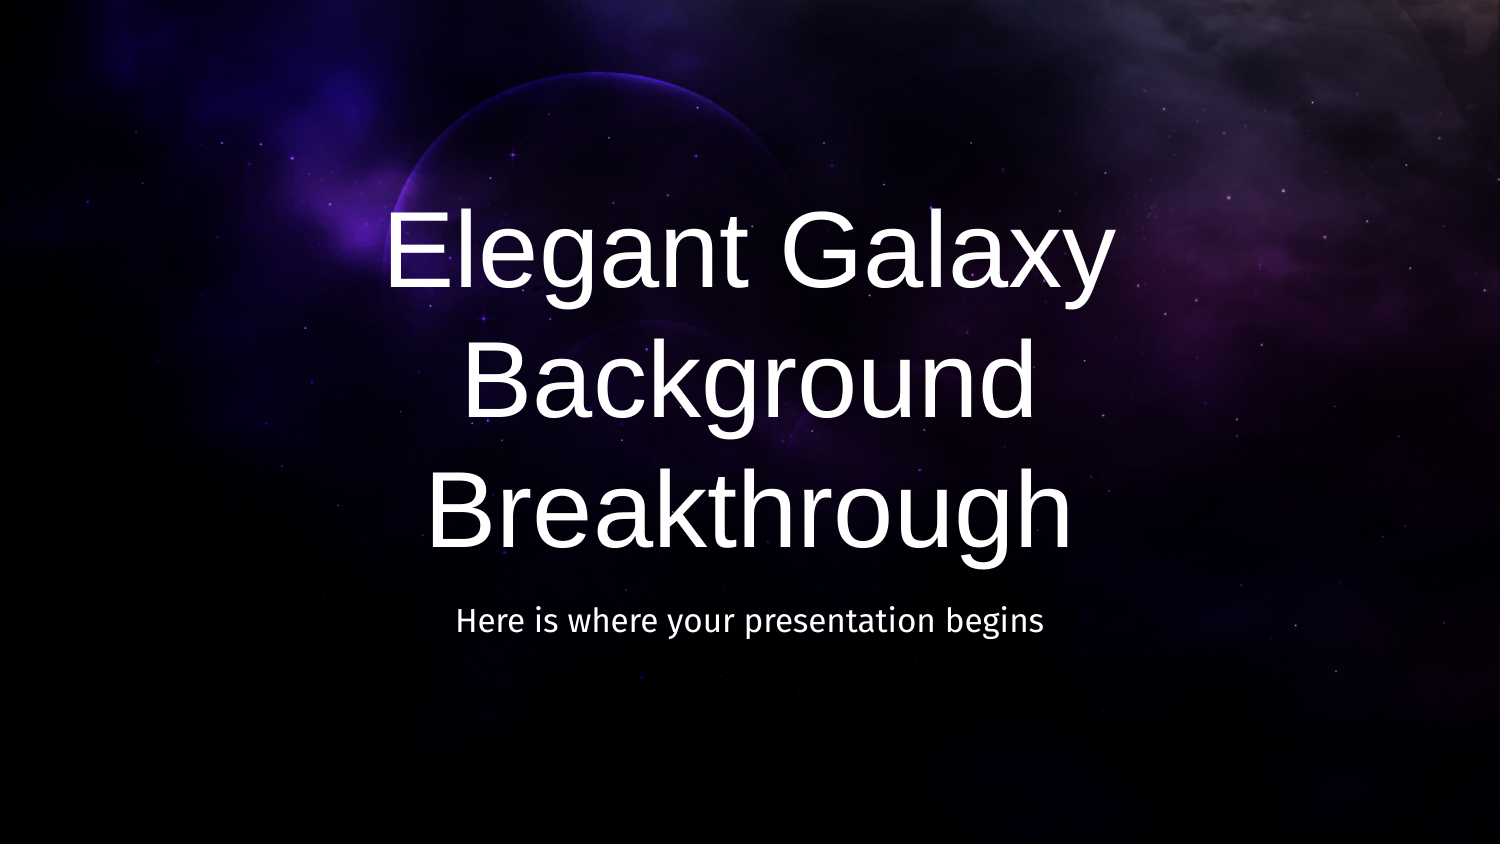

# Elegant Galaxy Background Breakthrough
Here is where your presentation begins